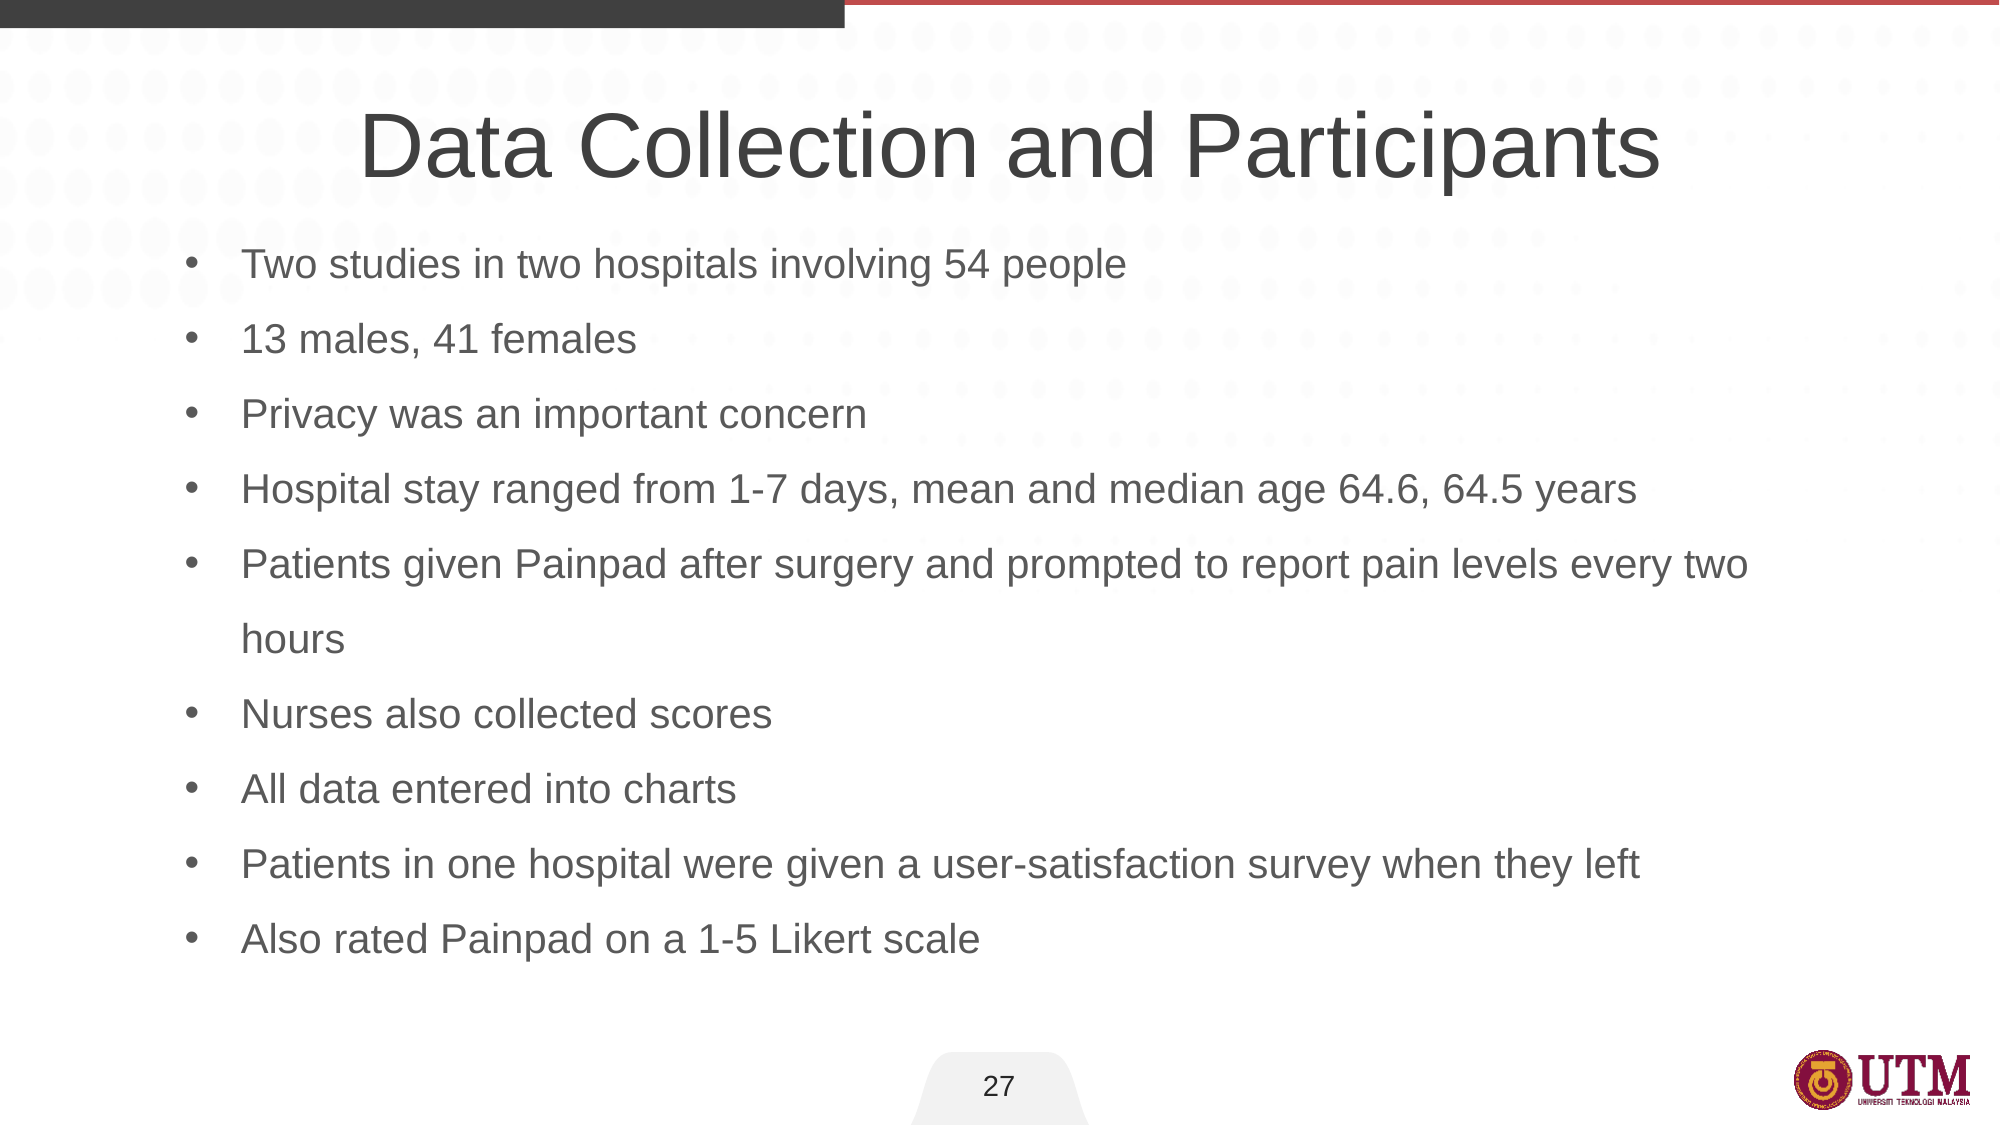

Data Collection and Participants
Two studies in two hospitals involving 54 people
13 males, 41 females
Privacy was an important concern
Hospital stay ranged from 1-7 days, mean and median age 64.6, 64.5 years
Patients given Painpad after surgery and prompted to report pain levels every two hours
Nurses also collected scores
All data entered into charts
Patients in one hospital were given a user-satisfaction survey when they left
Also rated Painpad on a 1-5 Likert scale
27